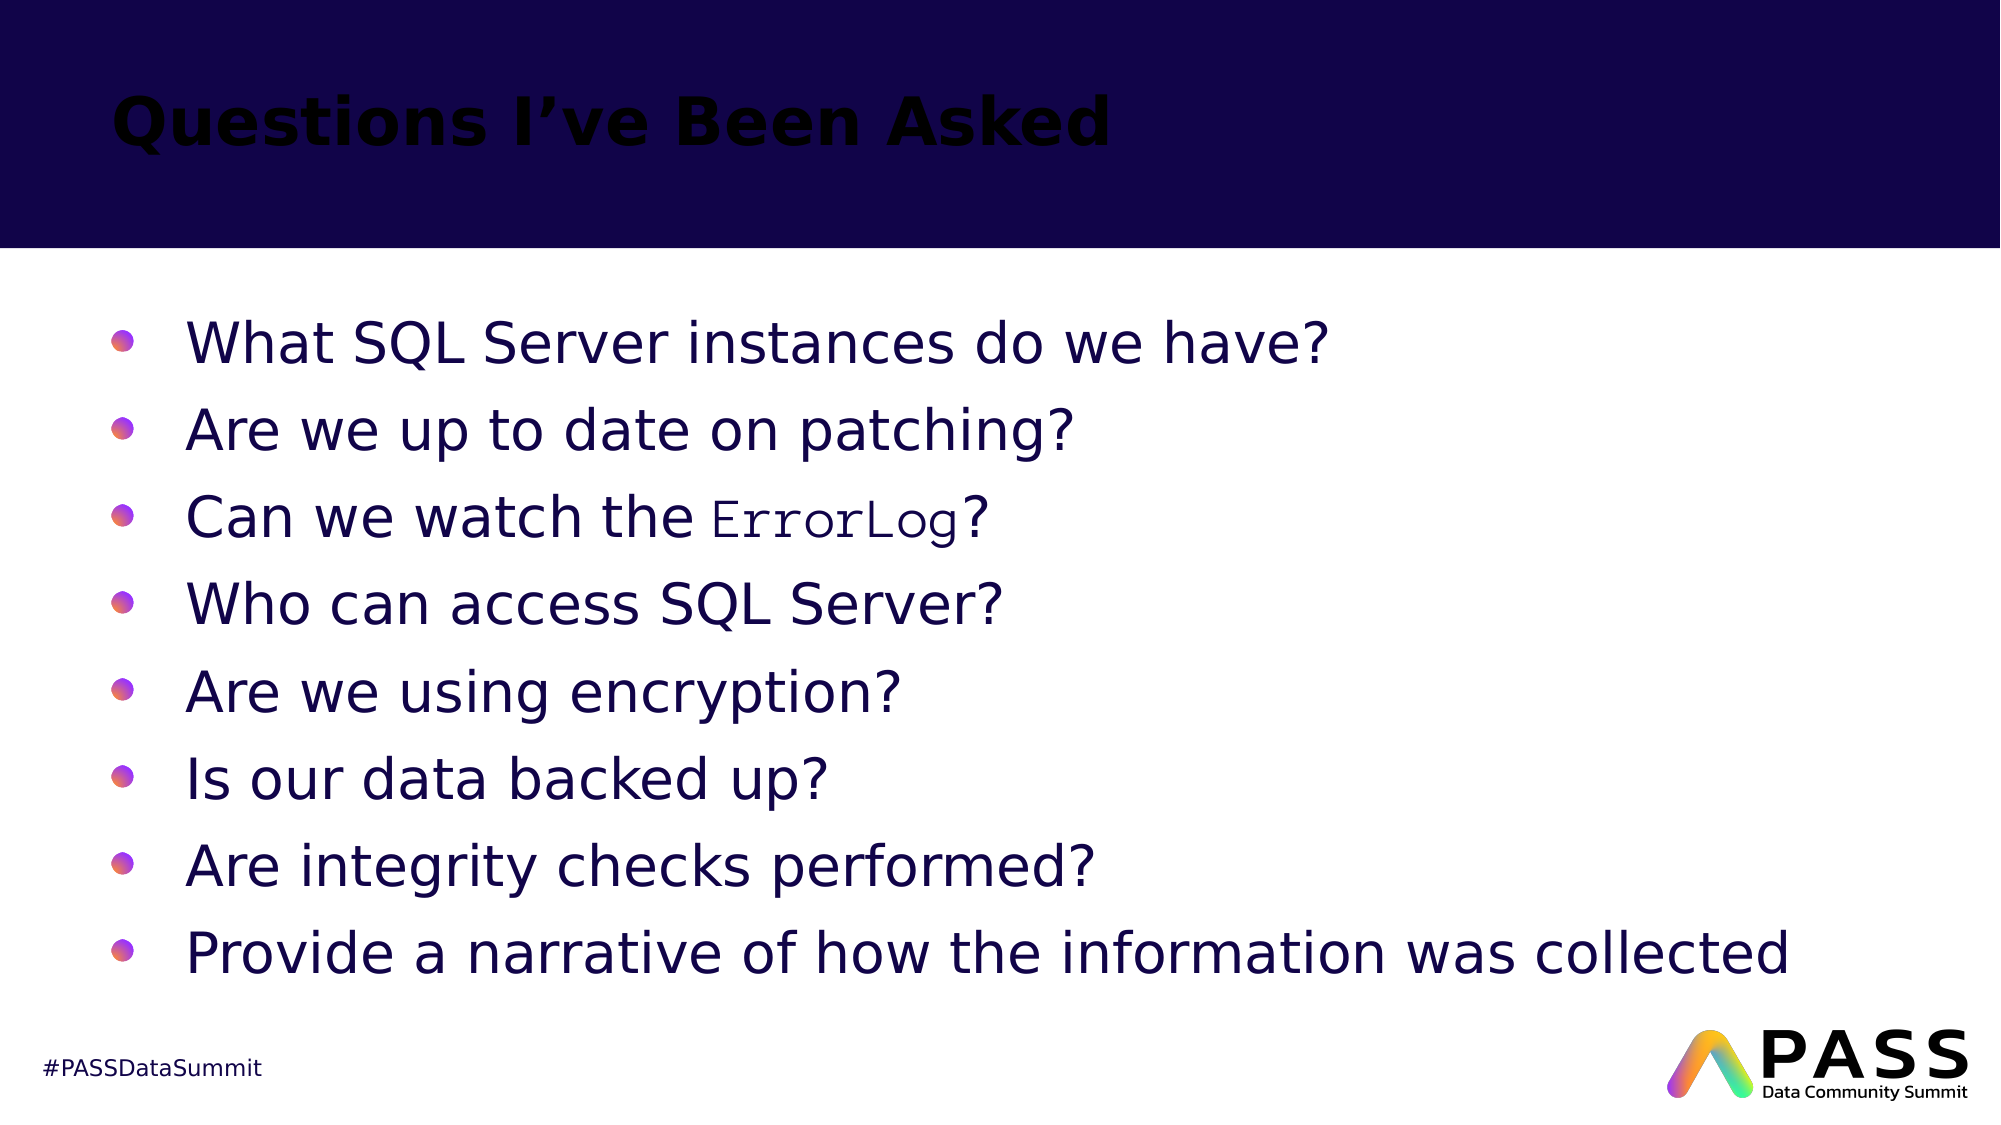

# Questions I’ve Been Asked
What SQL Server instances do we have?
Are we up to date on patching?
Can we watch the ErrorLog?
Who can access SQL Server?
Are we using encryption?
Is our data backed up?
Are integrity checks performed?
Provide a narrative of how the information was collected